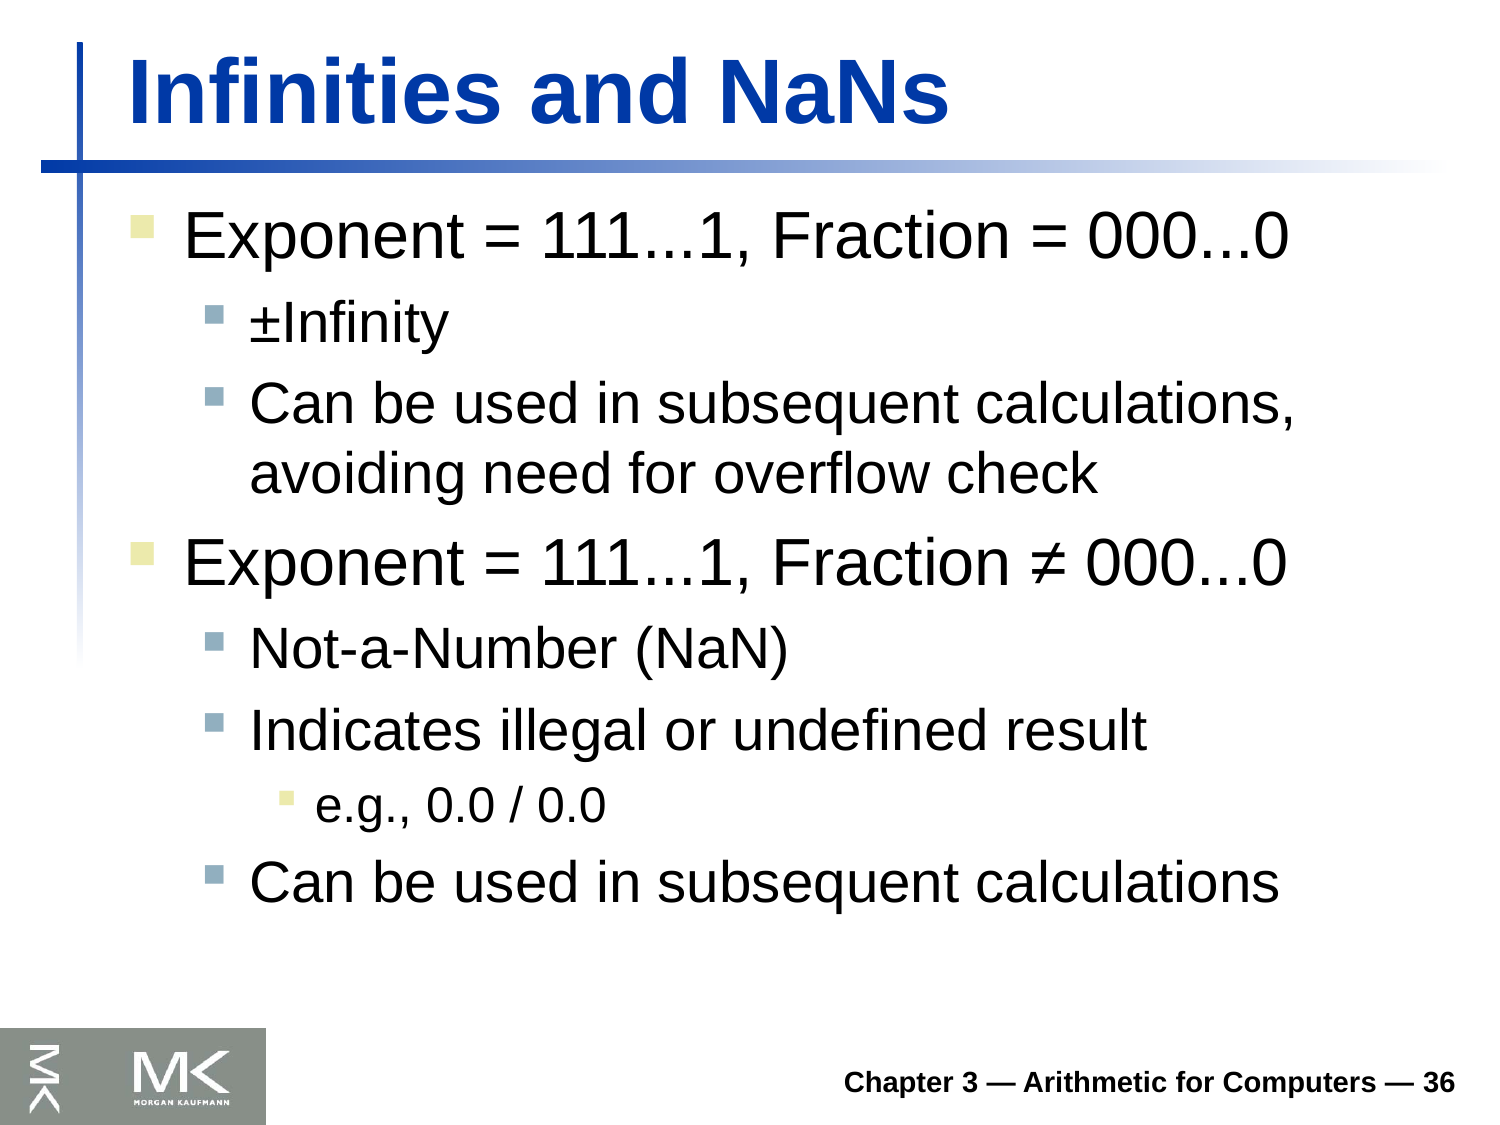

# Infinities and NaNs
Exponent = 111...1, Fraction = 000...0
±Infinity
Can be used in subsequent calculations, avoiding need for overflow check
Exponent = 111...1, Fraction ≠ 000...0
Not-a-Number (NaN)
Indicates illegal or undefined result
e.g., 0.0 / 0.0
Can be used in subsequent calculations
Chapter 3 — Arithmetic for Computers — 36